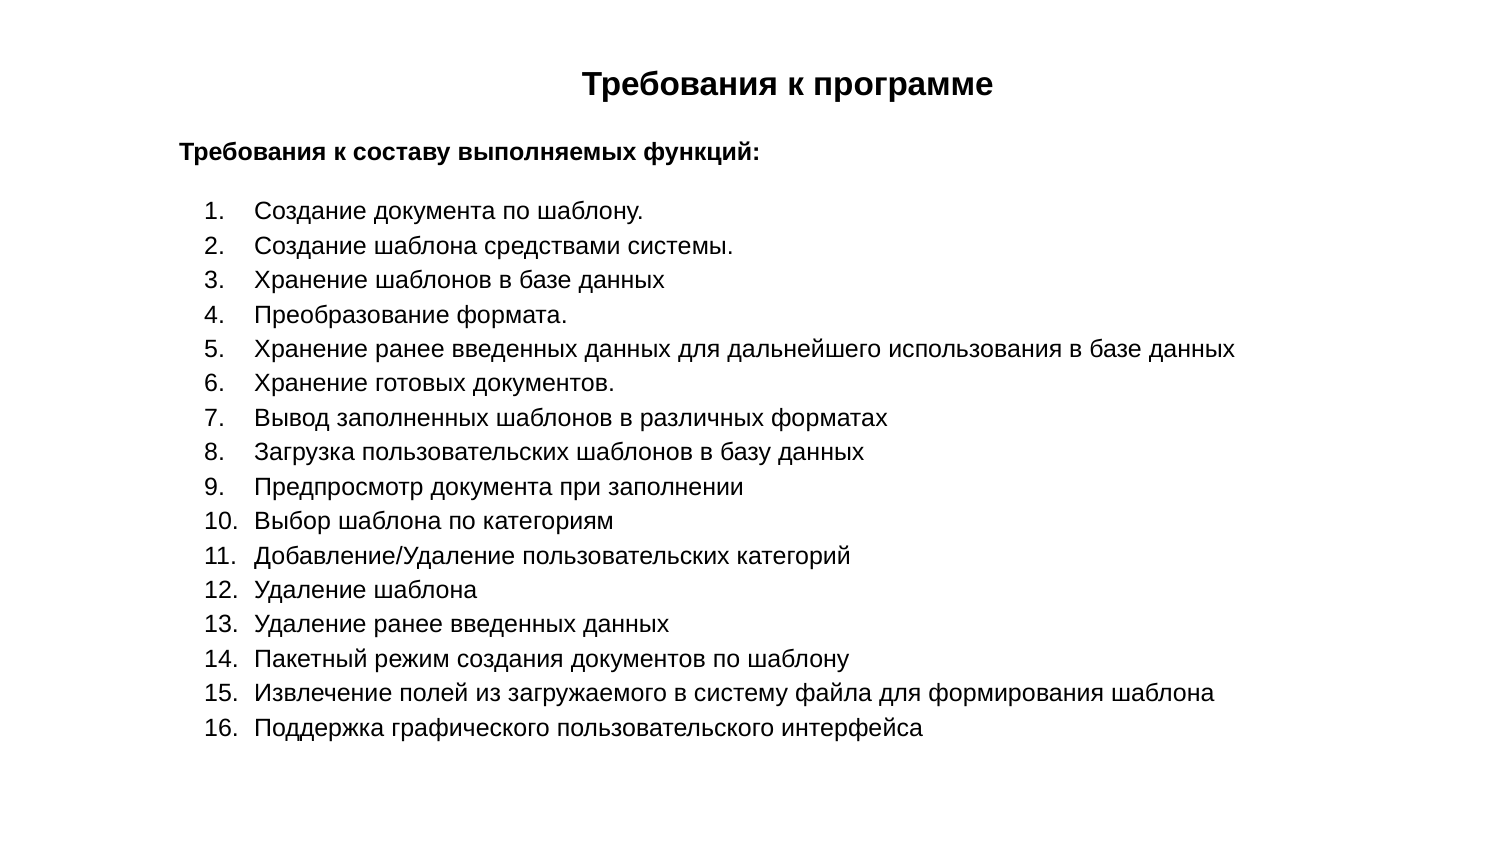

Требования к программе
Требования к составу выполняемых функций:
Создание документа по шаблону.
Создание шаблона средствами системы.
Хранение шаблонов в базе данных
Преобразование формата.
Хранение ранее введенных данных для дальнейшего использования в базе данных
Хранение готовых документов.
Вывод заполненных шаблонов в различных форматах
Загрузка пользовательских шаблонов в базу данных
Предпросмотр документа при заполнении
Выбор шаблона по категориям
Добавление/Удаление пользовательских категорий
Удаление шаблона
Удаление ранее введенных данных
Пакетный режим создания документов по шаблону
Извлечение полей из загружаемого в систему файла для формирования шаблона
Поддержка графического пользовательского интерфейса